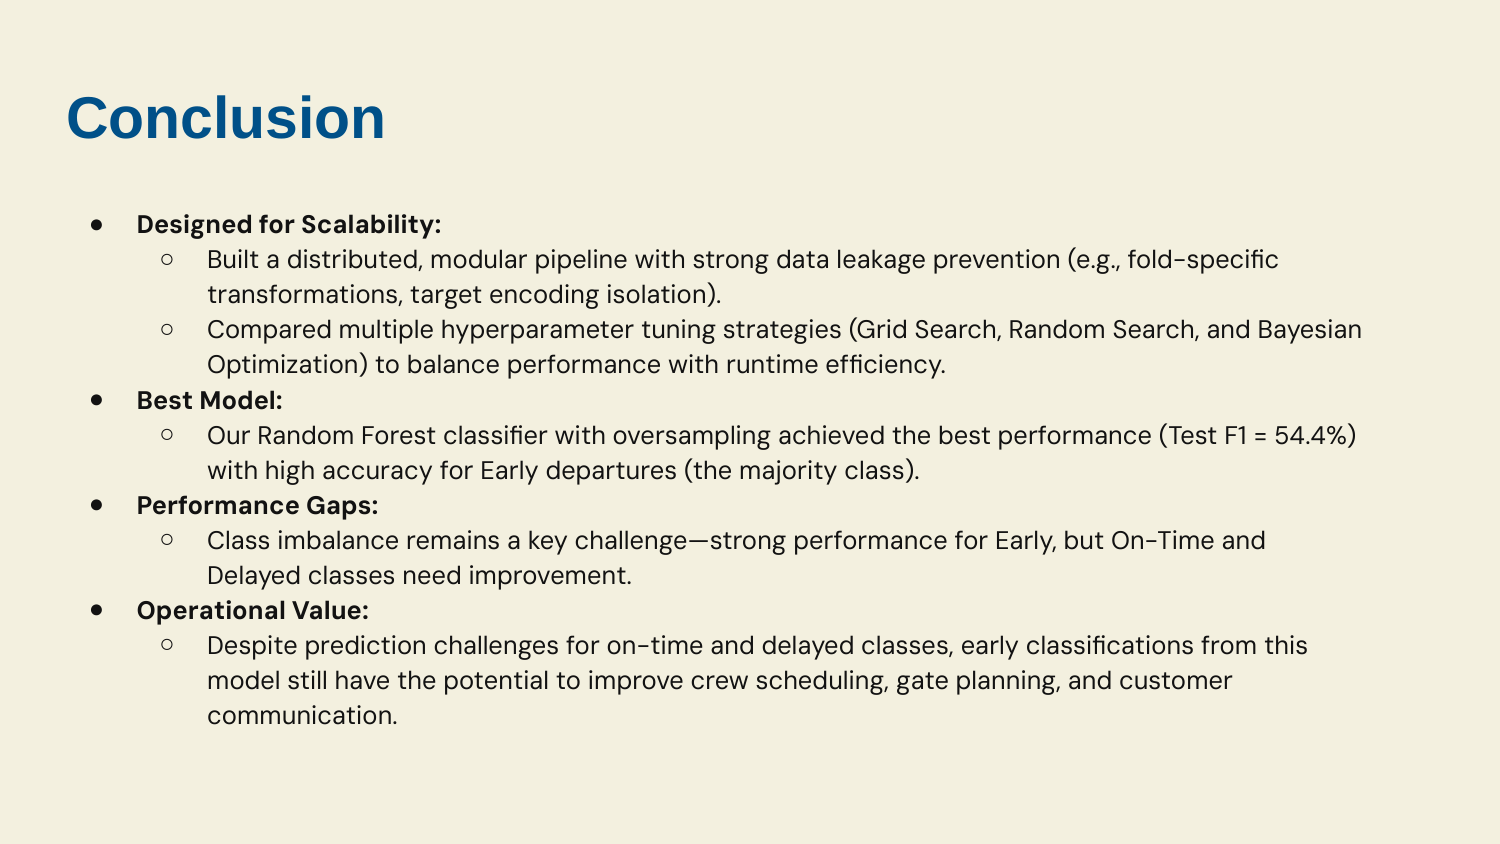

# Conclusion
Designed for Scalability:
Built a distributed, modular pipeline with strong data leakage prevention (e.g., fold-specific transformations, target encoding isolation).
Compared multiple hyperparameter tuning strategies (Grid Search, Random Search, and Bayesian Optimization) to balance performance with runtime efficiency.
Best Model:
Our Random Forest classifier with oversampling achieved the best performance (Test F1 = 54.4%) with high accuracy for Early departures (the majority class).
Performance Gaps:
Class imbalance remains a key challenge—strong performance for Early, but On-Time and Delayed classes need improvement.
Operational Value:
Despite prediction challenges for on-time and delayed classes, early classifications from this model still have the potential to improve crew scheduling, gate planning, and customer communication.